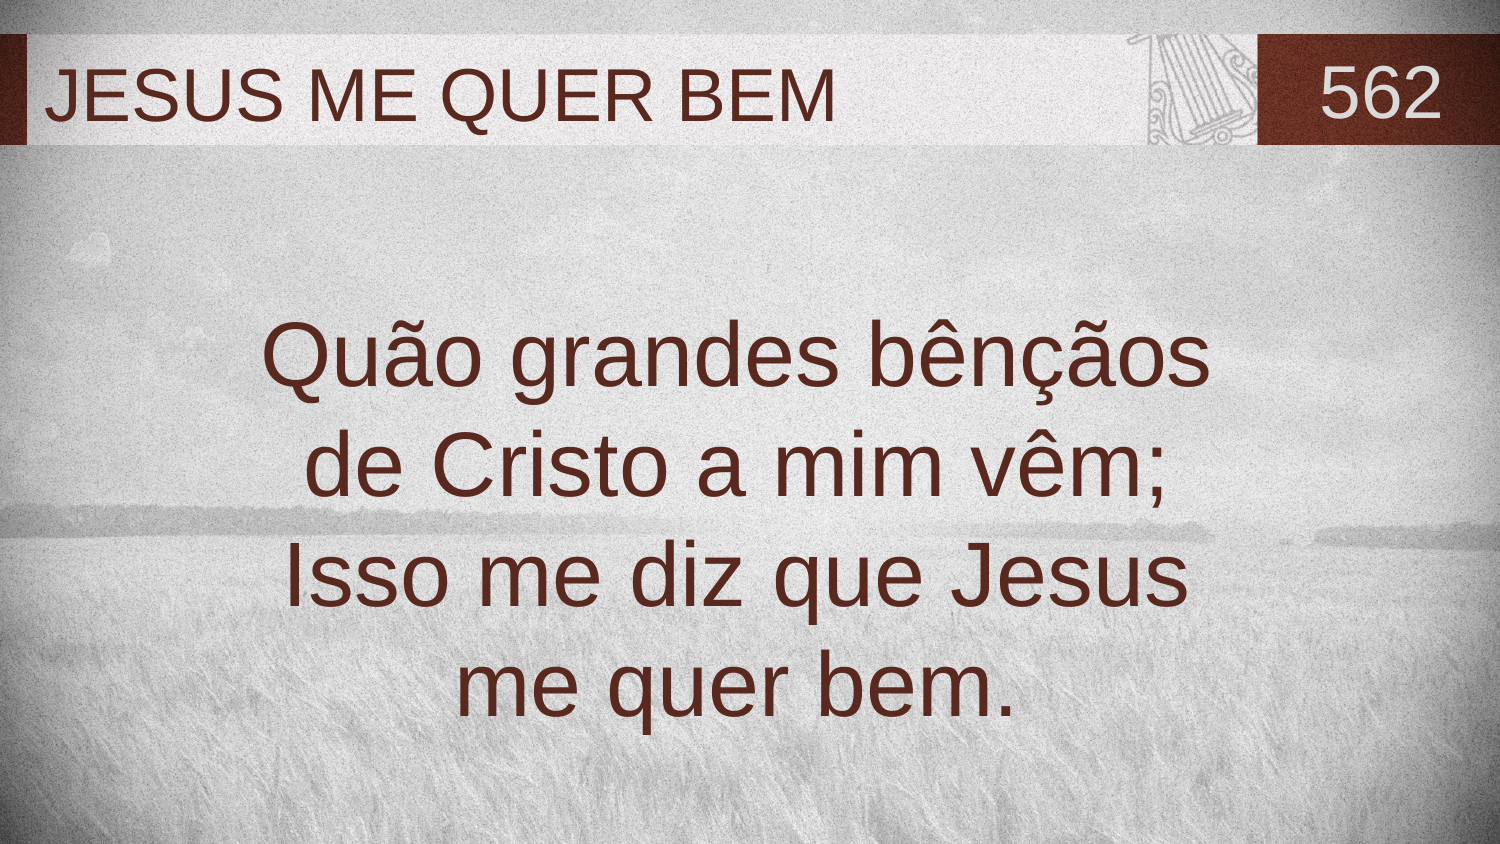

# JESUS ME QUER BEM
562
Quão grandes bênçãos
de Cristo a mim vêm;
Isso me diz que Jesus
me quer bem.